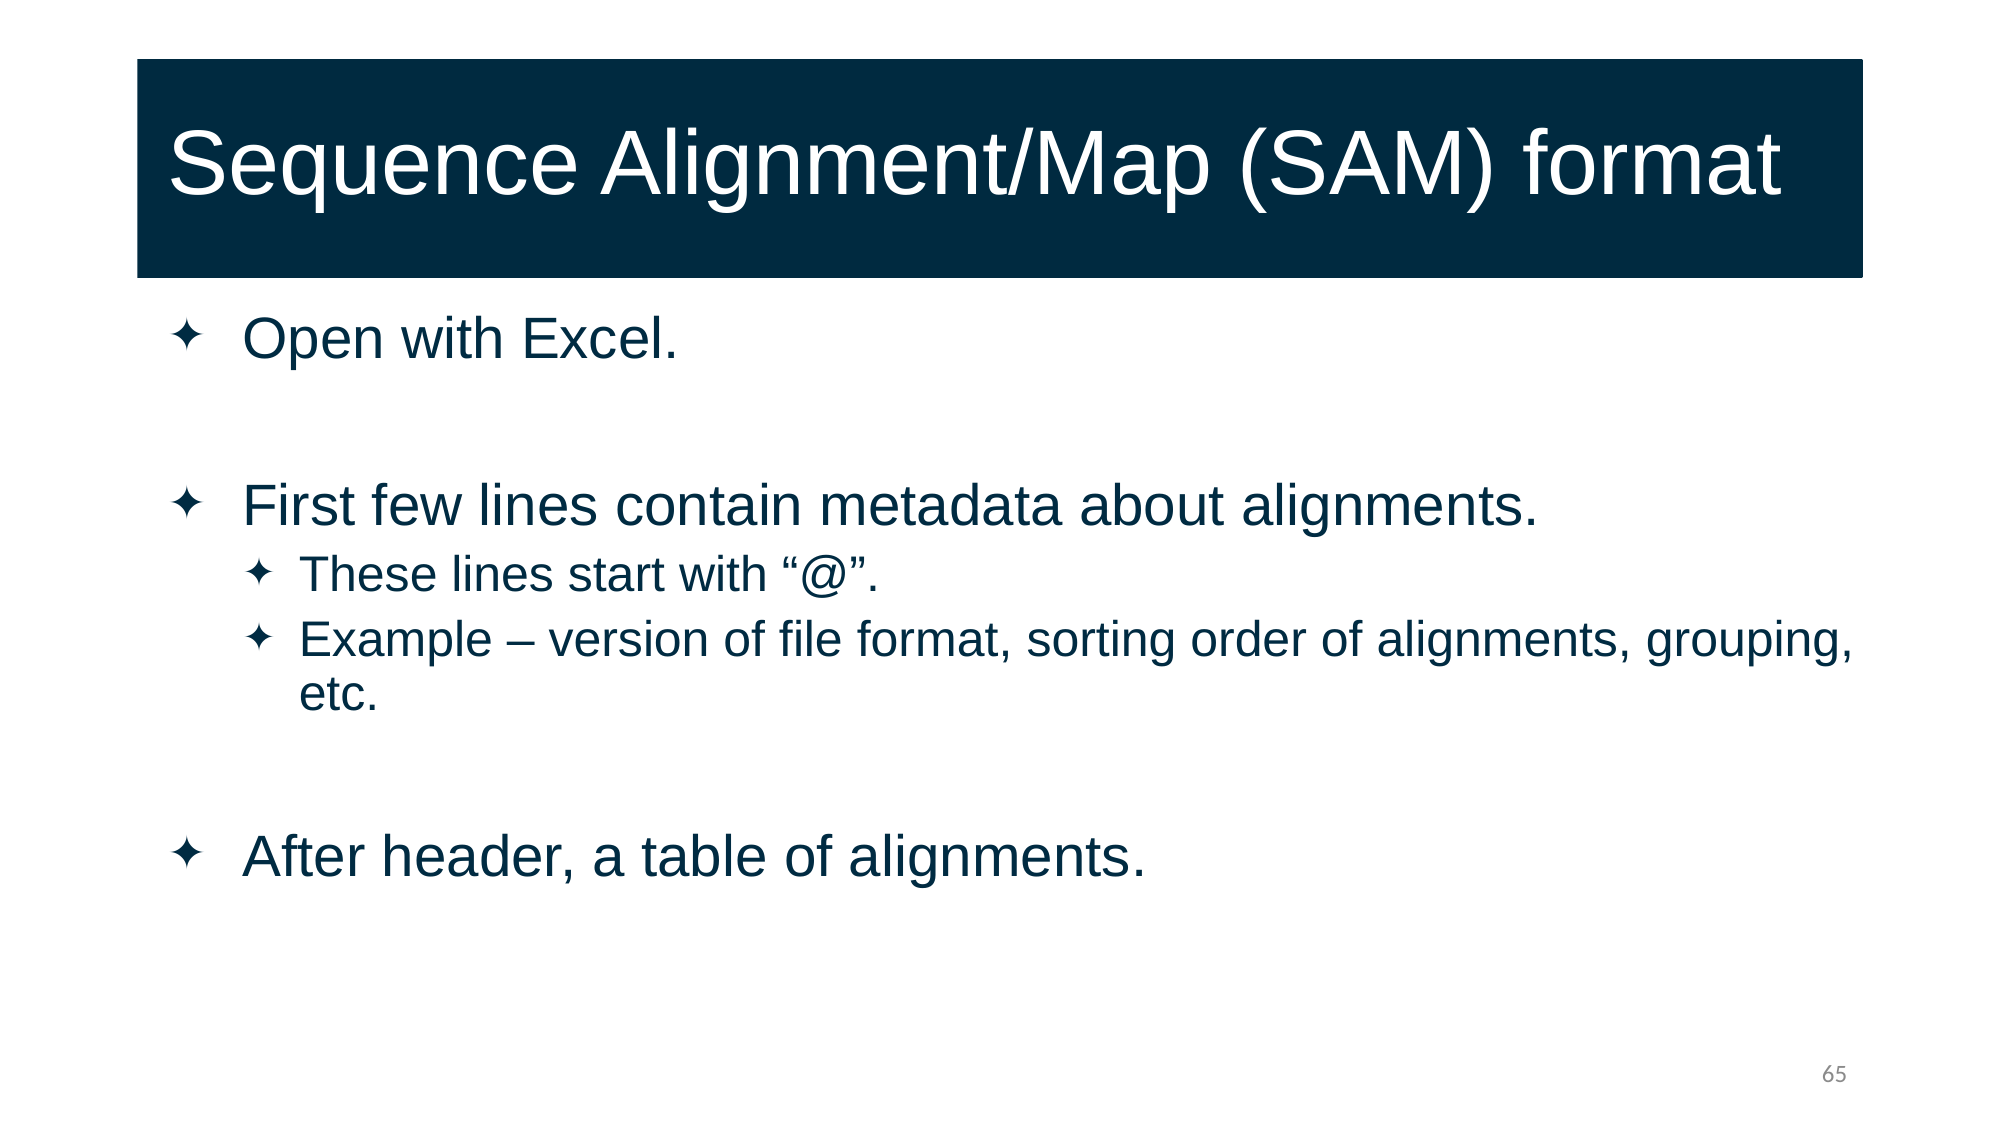

# Sequence Alignment/Map (SAM) format
Open with Excel.

First few lines contain metadata about alignments.
These lines start with “@”.
Example – version of file format, sorting order of alignments, grouping, etc.

After header, a table of alignments.
65